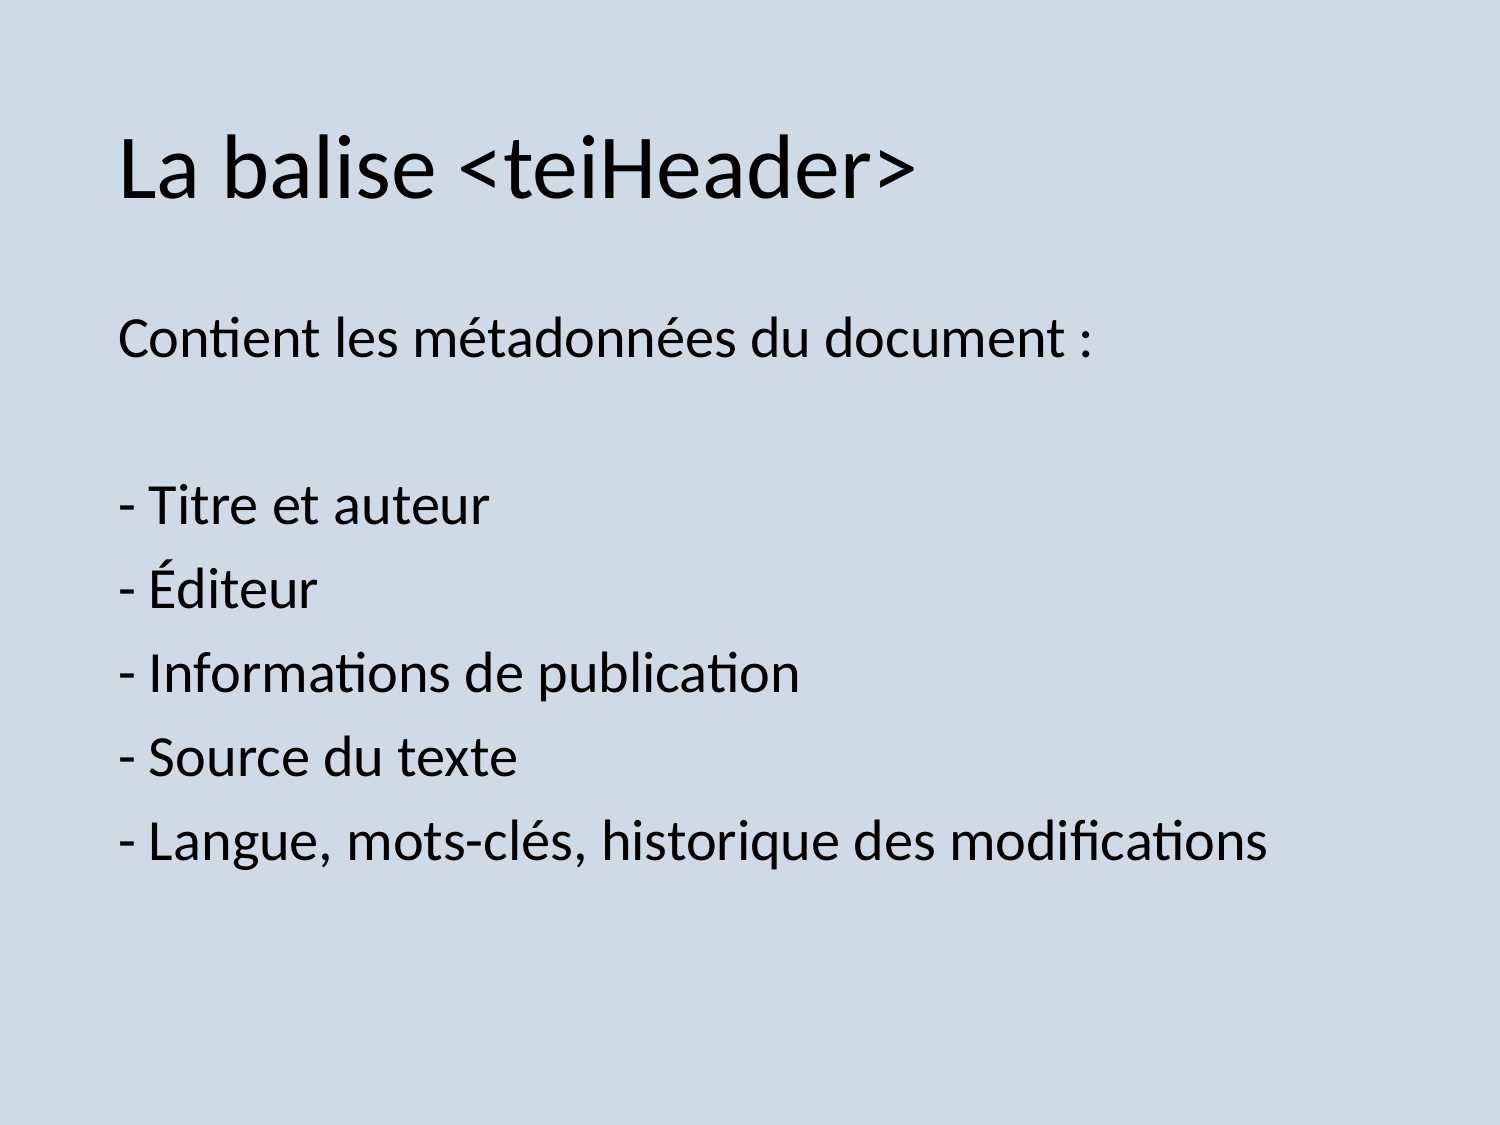

# La balise <teiHeader>
Contient les métadonnées du document :

- Titre et auteur
- Éditeur
- Informations de publication
- Source du texte
- Langue, mots-clés, historique des modifications